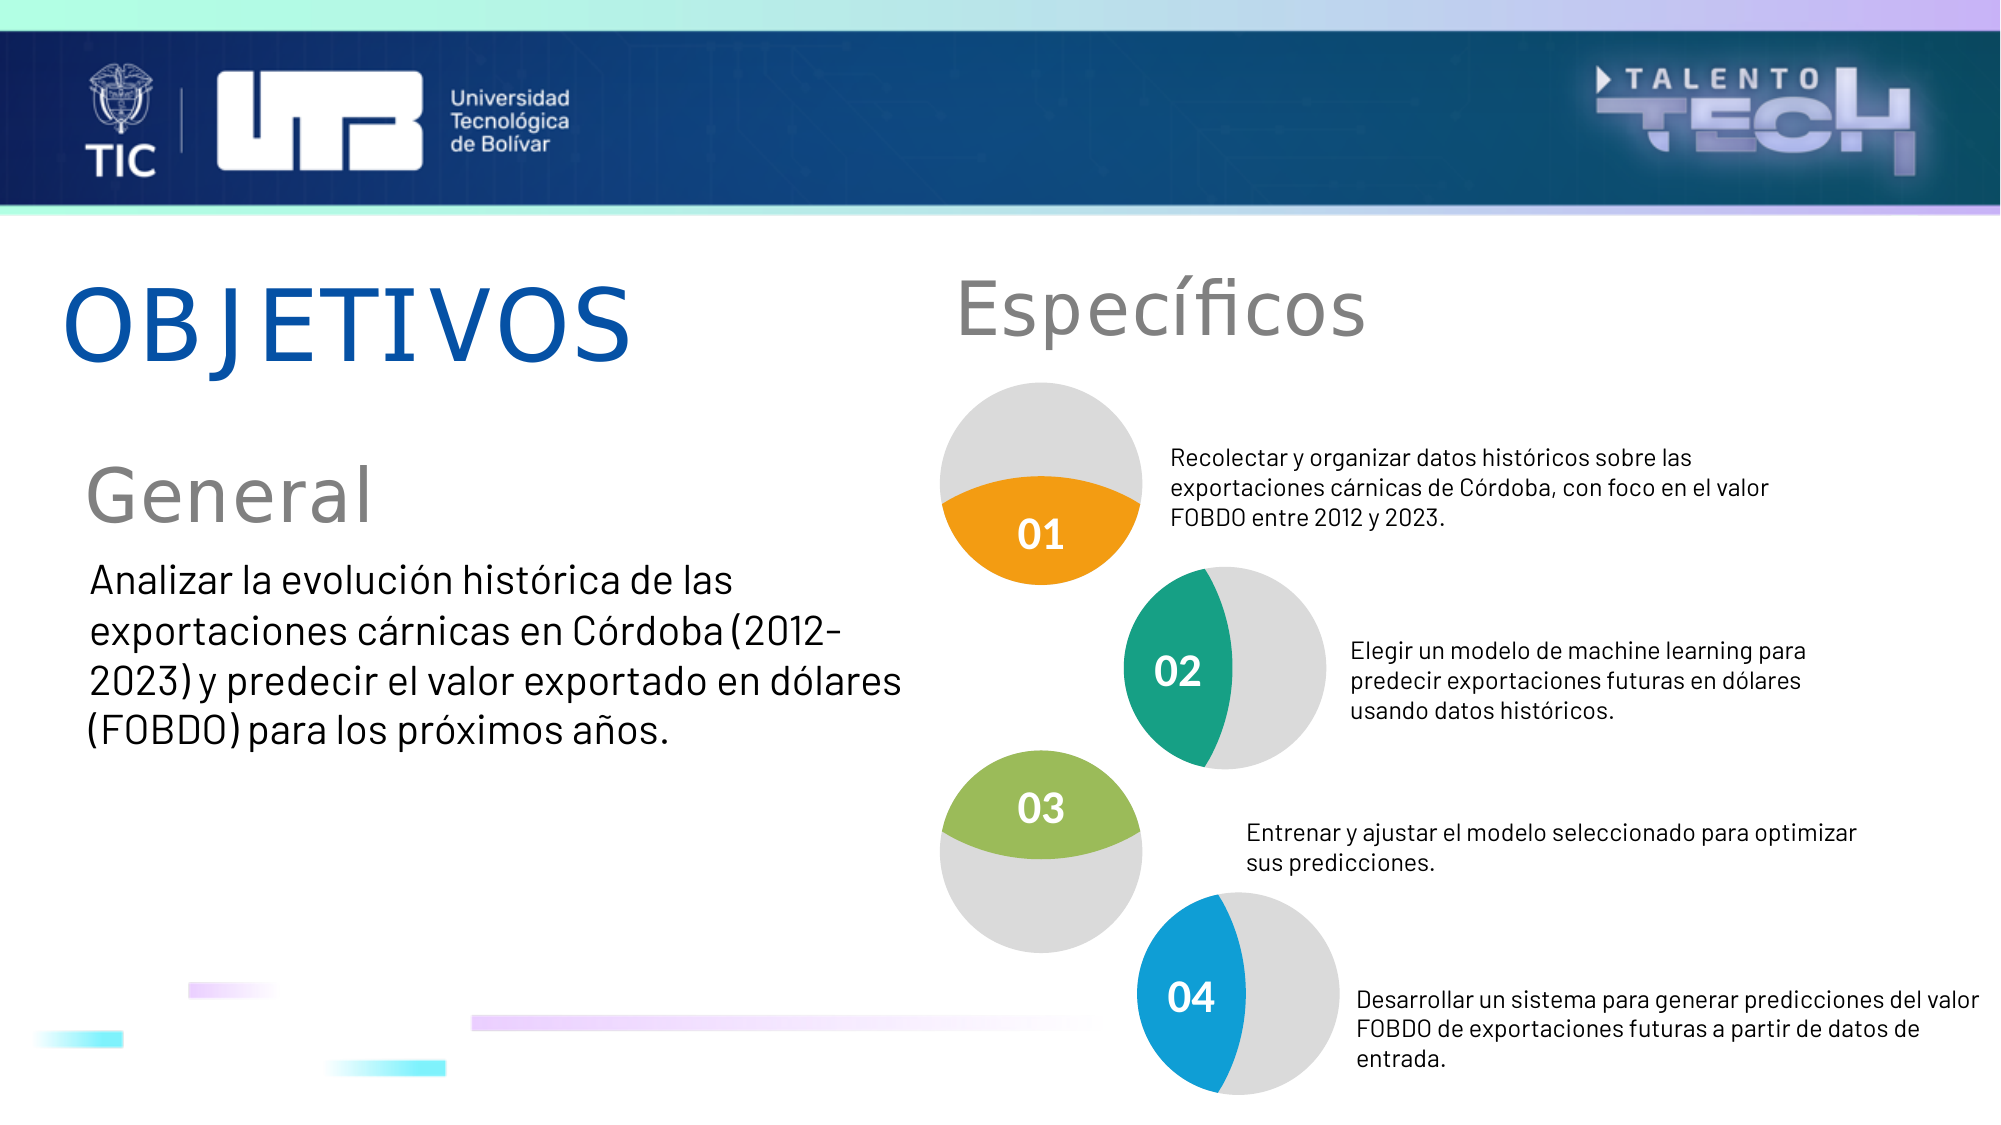

Específicos
OBJETIVOS

Recolectar y organizar datos históricos sobre las exportaciones cárnicas de Córdoba, con foco en el valor FOBDO entre 2012 y 2023.
General
01
Analizar la evolución histórica de las exportaciones cárnicas en Córdoba (2012-2023) y predecir el valor exportado en dólares (FOBDO) para los próximos años.

02
Elegir un modelo de machine learning para predecir exportaciones futuras en dólares usando datos históricos.

03
Entrenar y ajustar el modelo seleccionado para optimizar sus predicciones.

04
Desarrollar un sistema para generar predicciones del valor FOBDO de exportaciones futuras a partir de datos de entrada.